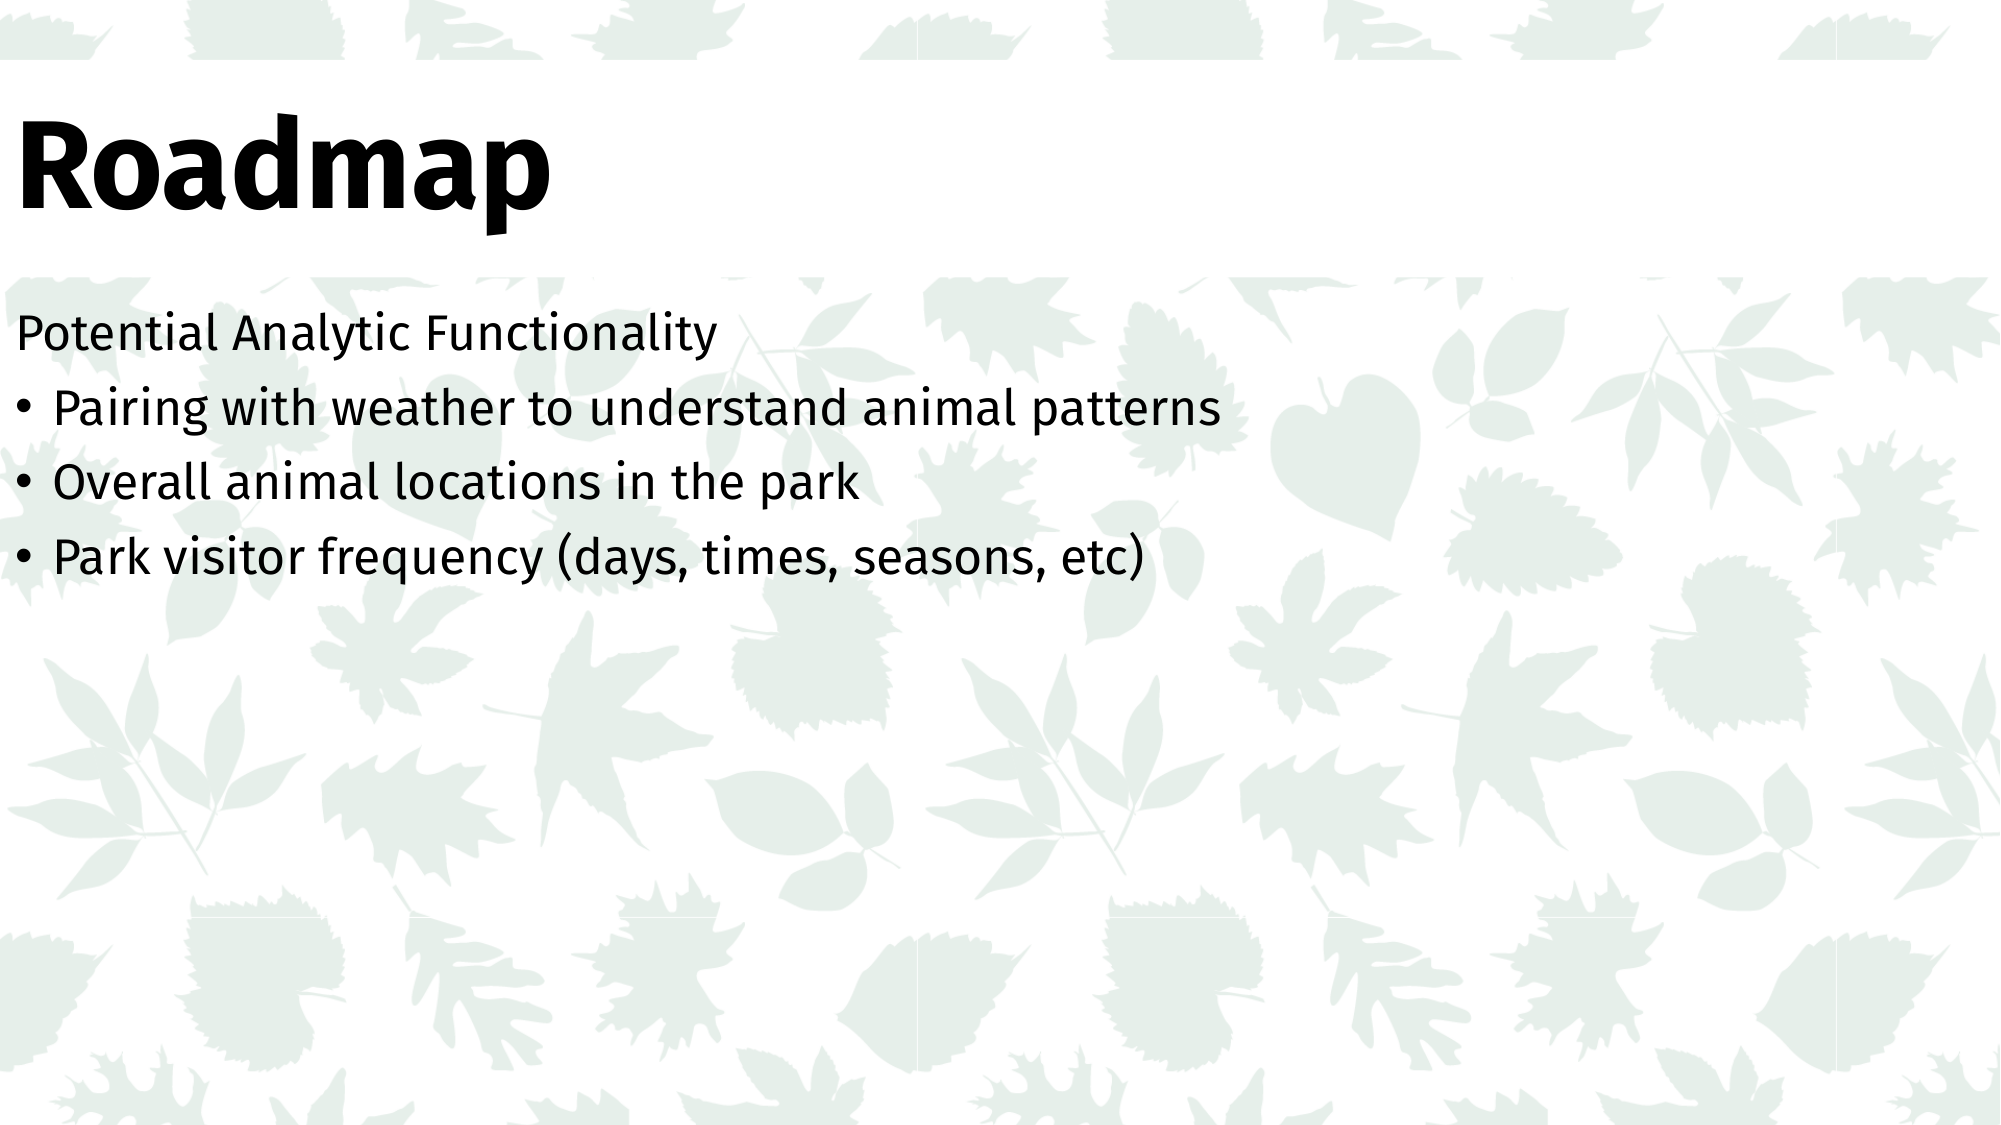

# Roadmap
Potential Analytic Functionality
Pairing with weather to understand animal patterns
Overall animal locations in the park
Park visitor frequency (days, times, seasons, etc)